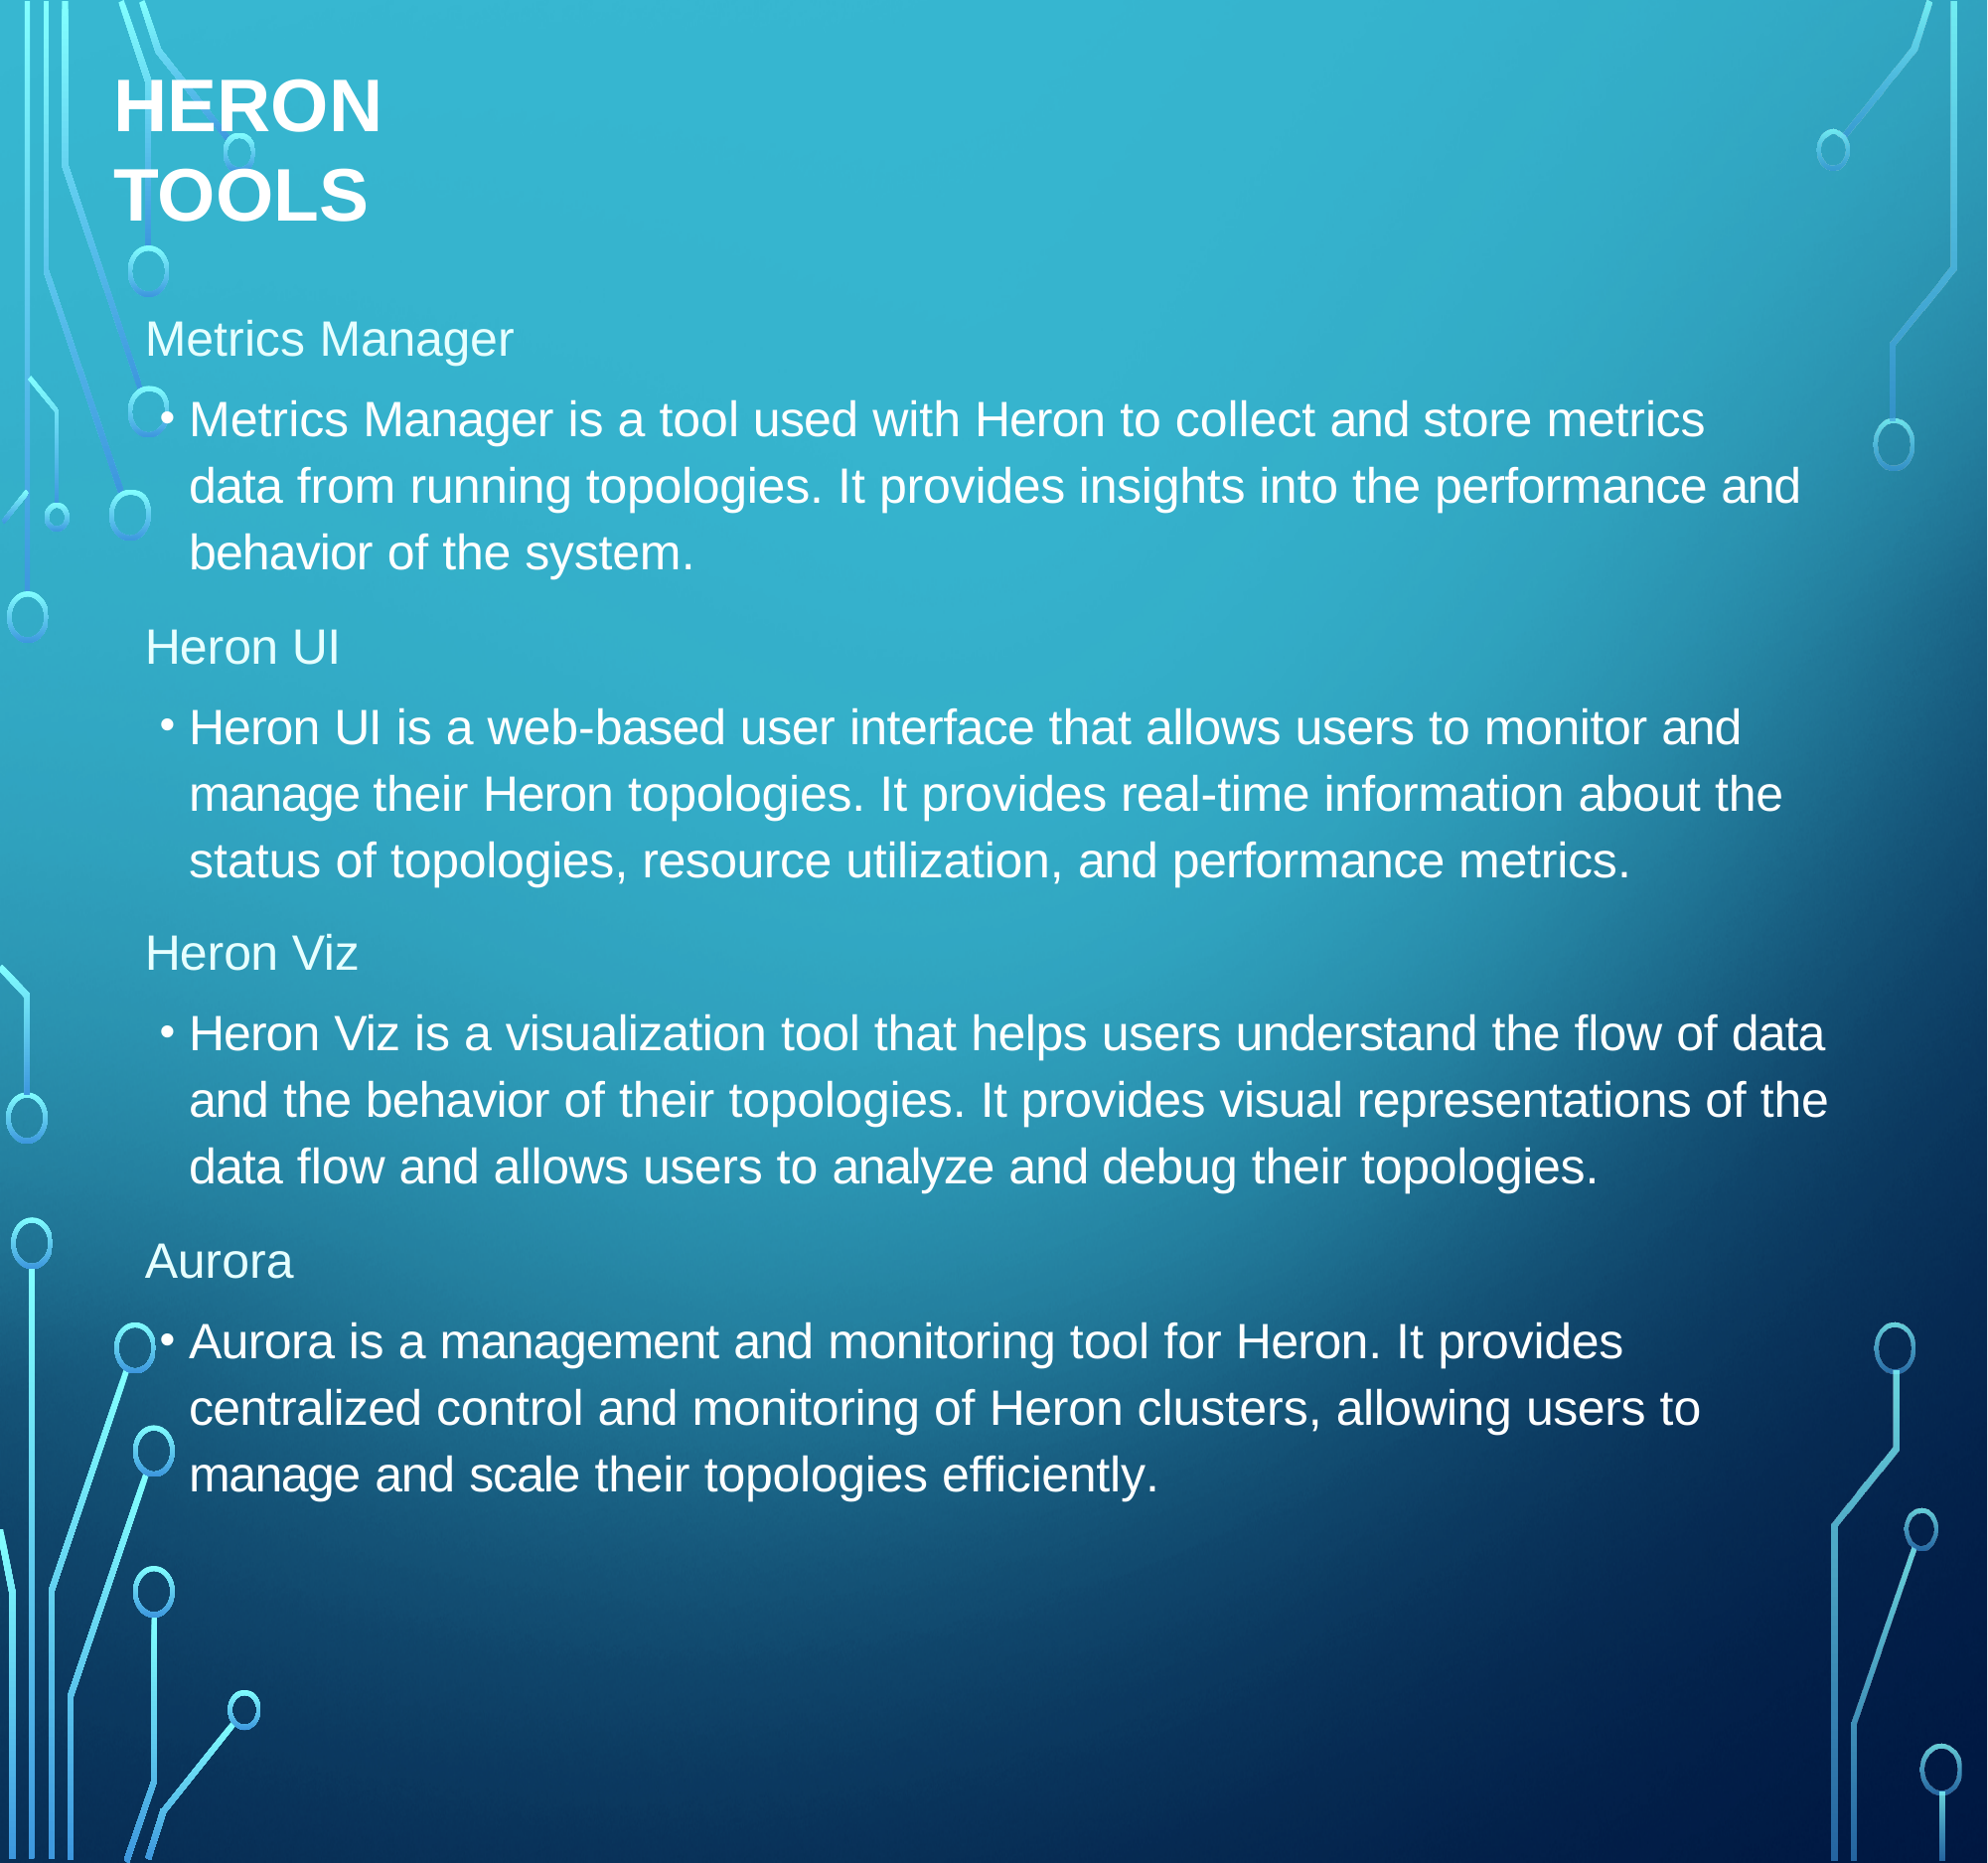

# Heron Tools
Metrics Manager
Metrics Manager is a tool used with Heron to collect and store metrics data from running topologies. It provides insights into the performance and behavior of the system.
Heron UI
Heron UI is a web-based user interface that allows users to monitor and manage their Heron topologies. It provides real-time information about the status of topologies, resource utilization, and performance metrics.
Heron Viz
Heron Viz is a visualization tool that helps users understand the flow of data and the behavior of their topologies. It provides visual representations of the data flow and allows users to analyze and debug their topologies.
Aurora
Aurora is a management and monitoring tool for Heron. It provides centralized control and monitoring of Heron clusters, allowing users to manage and scale their topologies efficiently.